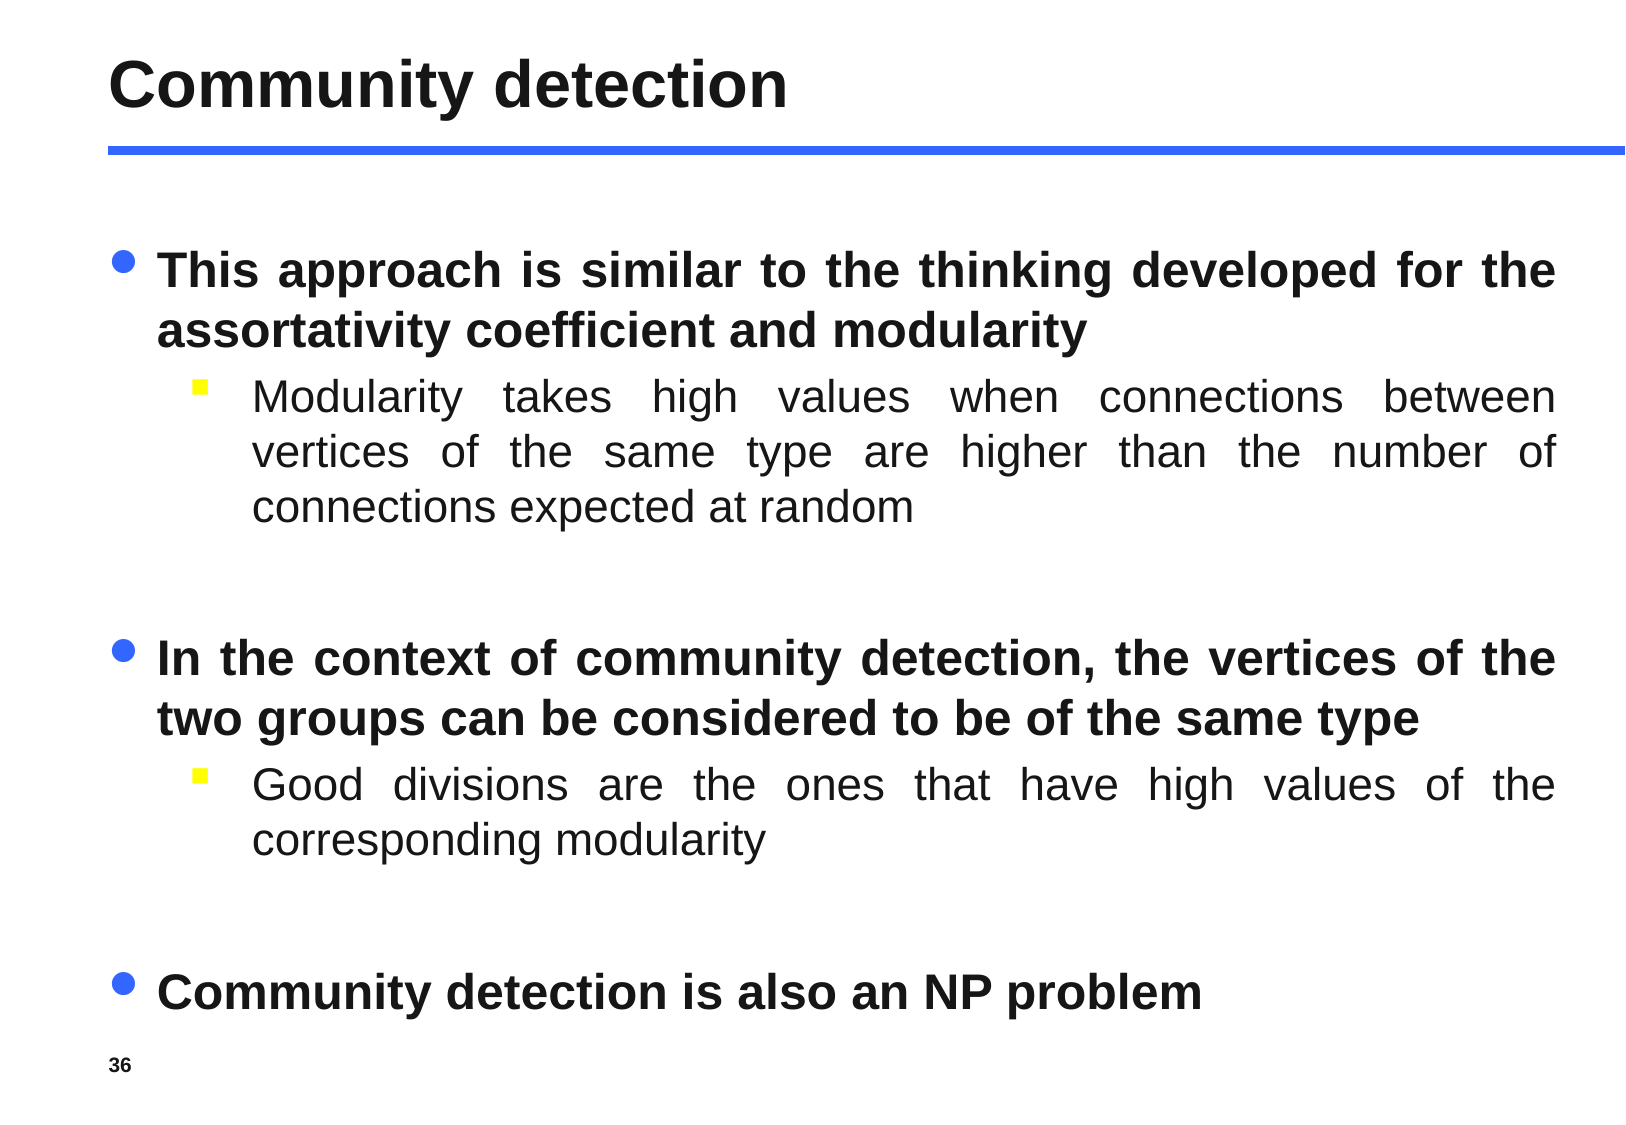

# Community detection
This approach is similar to the thinking developed for the assortativity coefficient and modularity
Modularity takes high values when connections between vertices of the same type are higher than the number of connections expected at random

In the context of community detection, the vertices of the two groups can be considered to be of the same type
Good divisions are the ones that have high values of the corresponding modularity

Community detection is also an NP problem
36